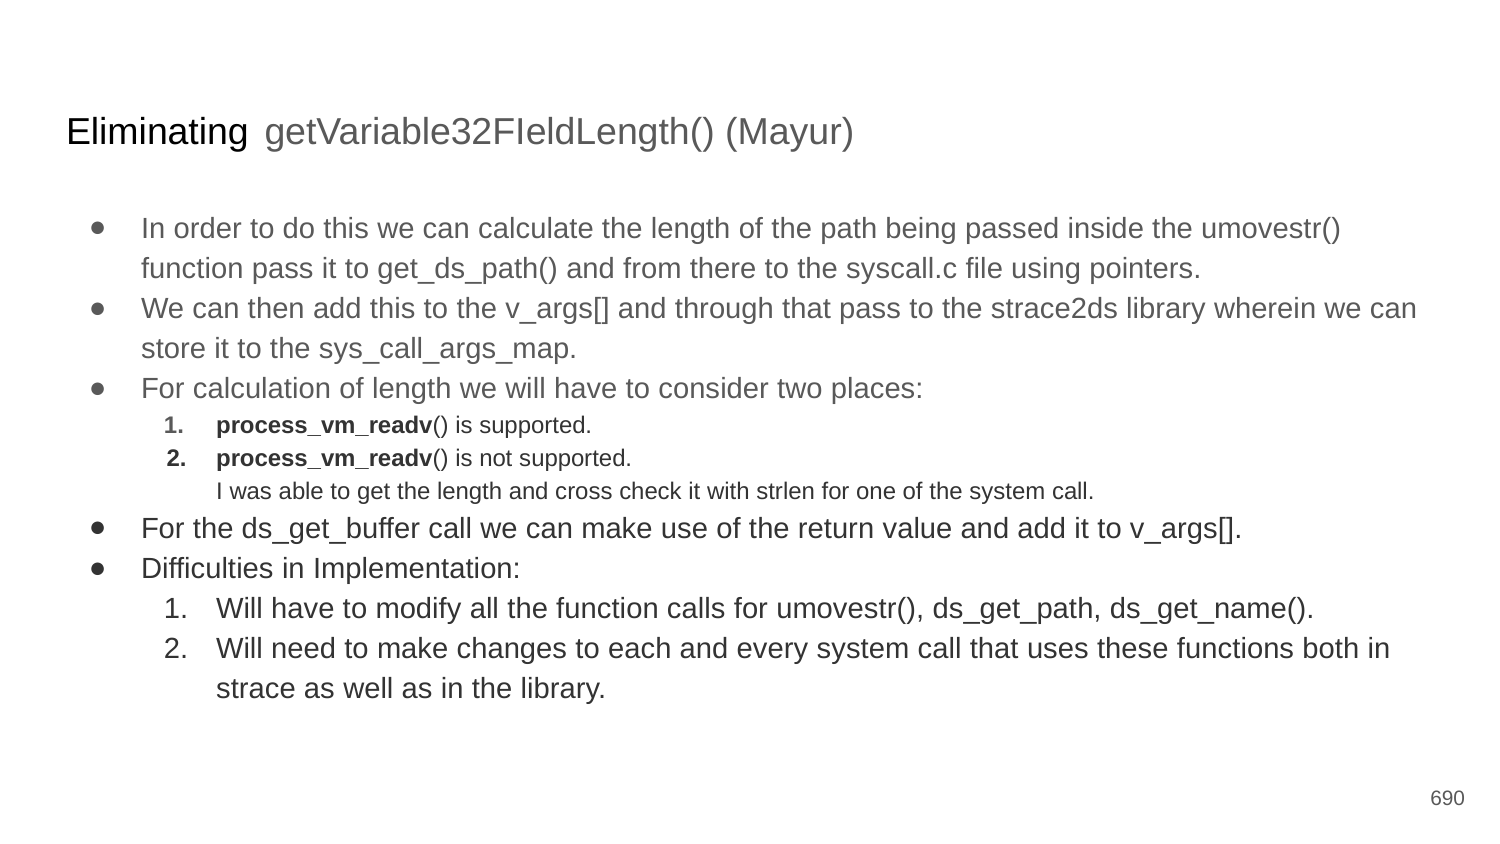

# Eliminating getVariable32FIeldLength() (Mayur)
In order to do this we can calculate the length of the path being passed inside the umovestr() function pass it to get_ds_path() and from there to the syscall.c file using pointers.
We can then add this to the v_args[] and through that pass to the strace2ds library wherein we can store it to the sys_call_args_map.
For calculation of length we will have to consider two places:
process_vm_readv() is supported.
process_vm_readv() is not supported.
I was able to get the length and cross check it with strlen for one of the system call.
For the ds_get_buffer call we can make use of the return value and add it to v_args[].
Difficulties in Implementation:
Will have to modify all the function calls for umovestr(), ds_get_path, ds_get_name().
Will need to make changes to each and every system call that uses these functions both in strace as well as in the library.
690